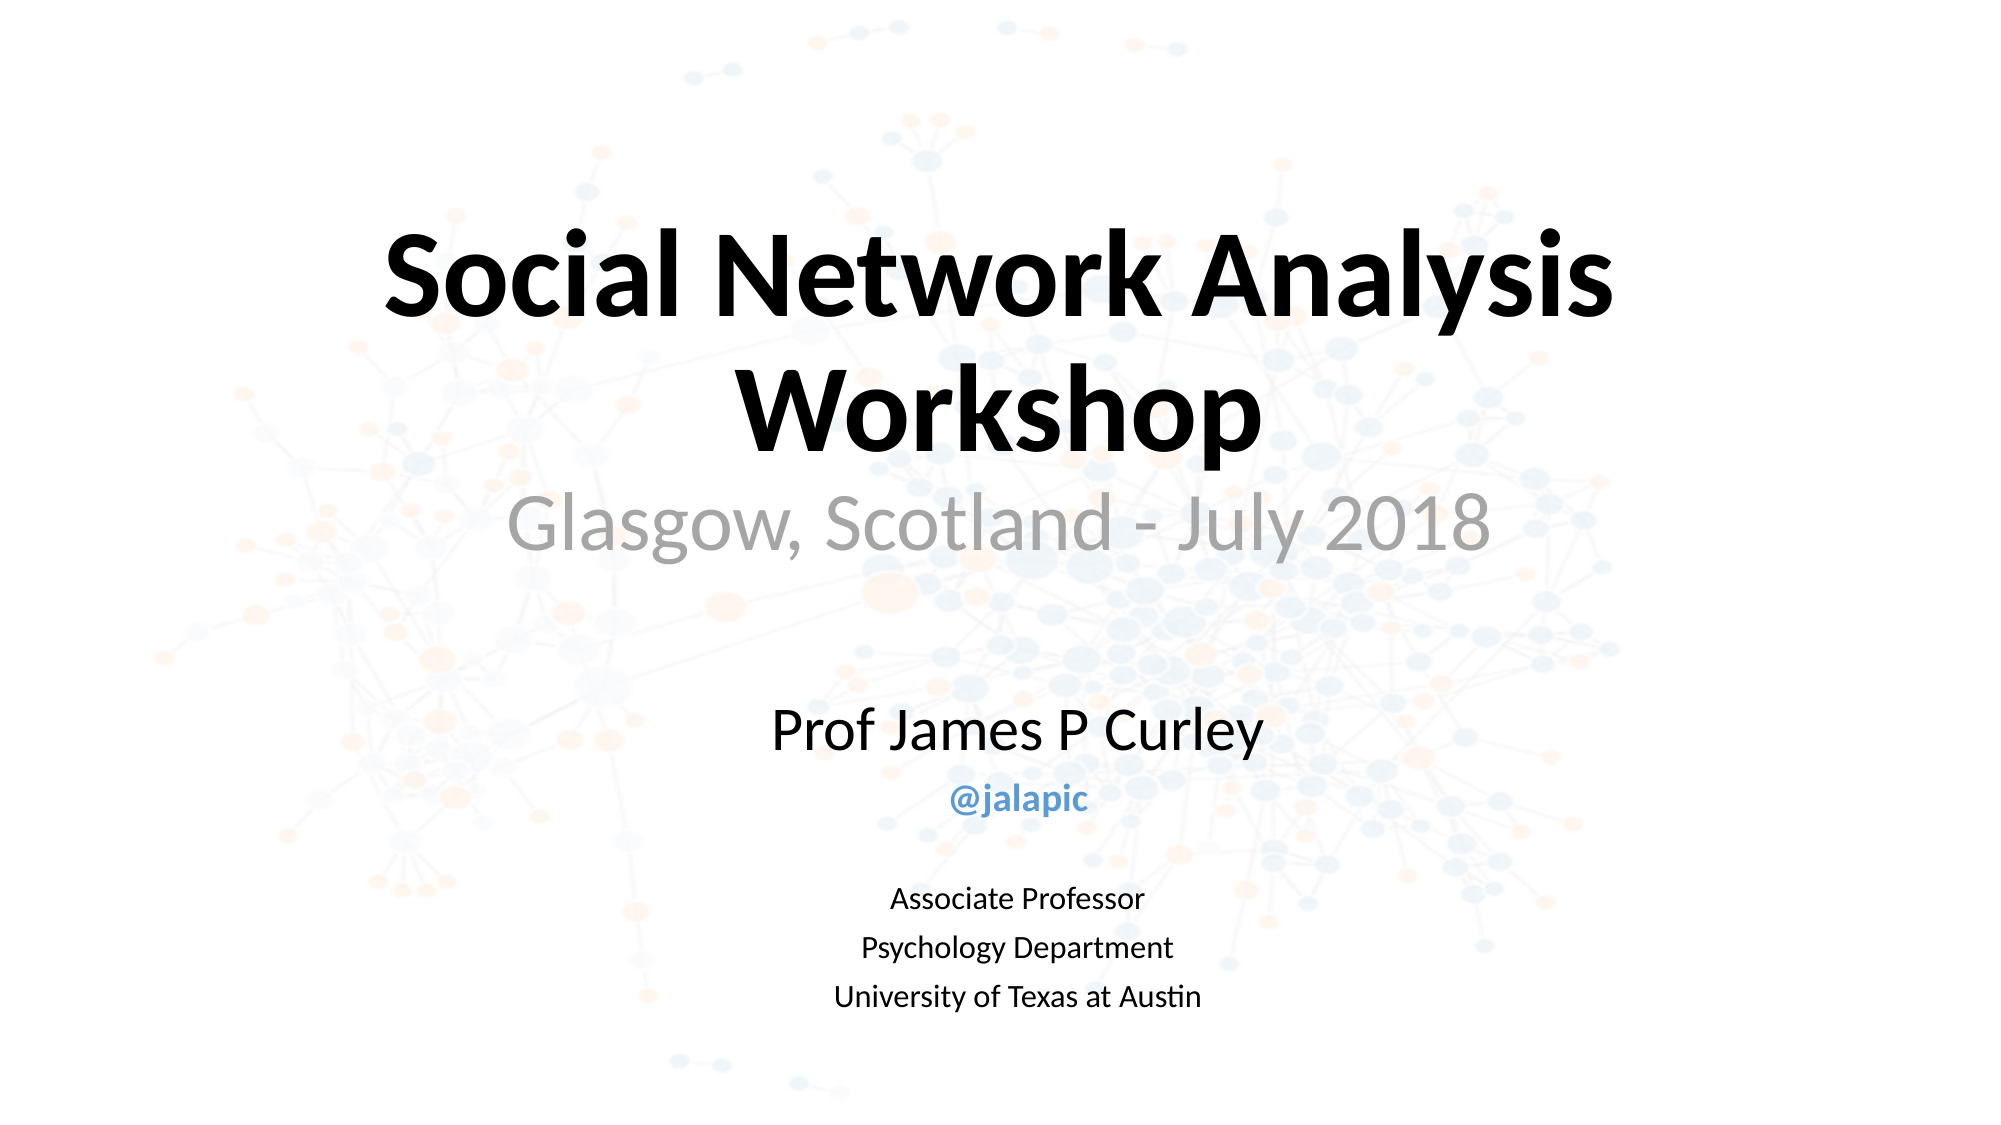

# Social Network Analysis Workshop Glasgow, Scotland - July 2018
Prof James P Curley
@jalapic

Associate Professor
Psychology Department
University of Texas at Austin